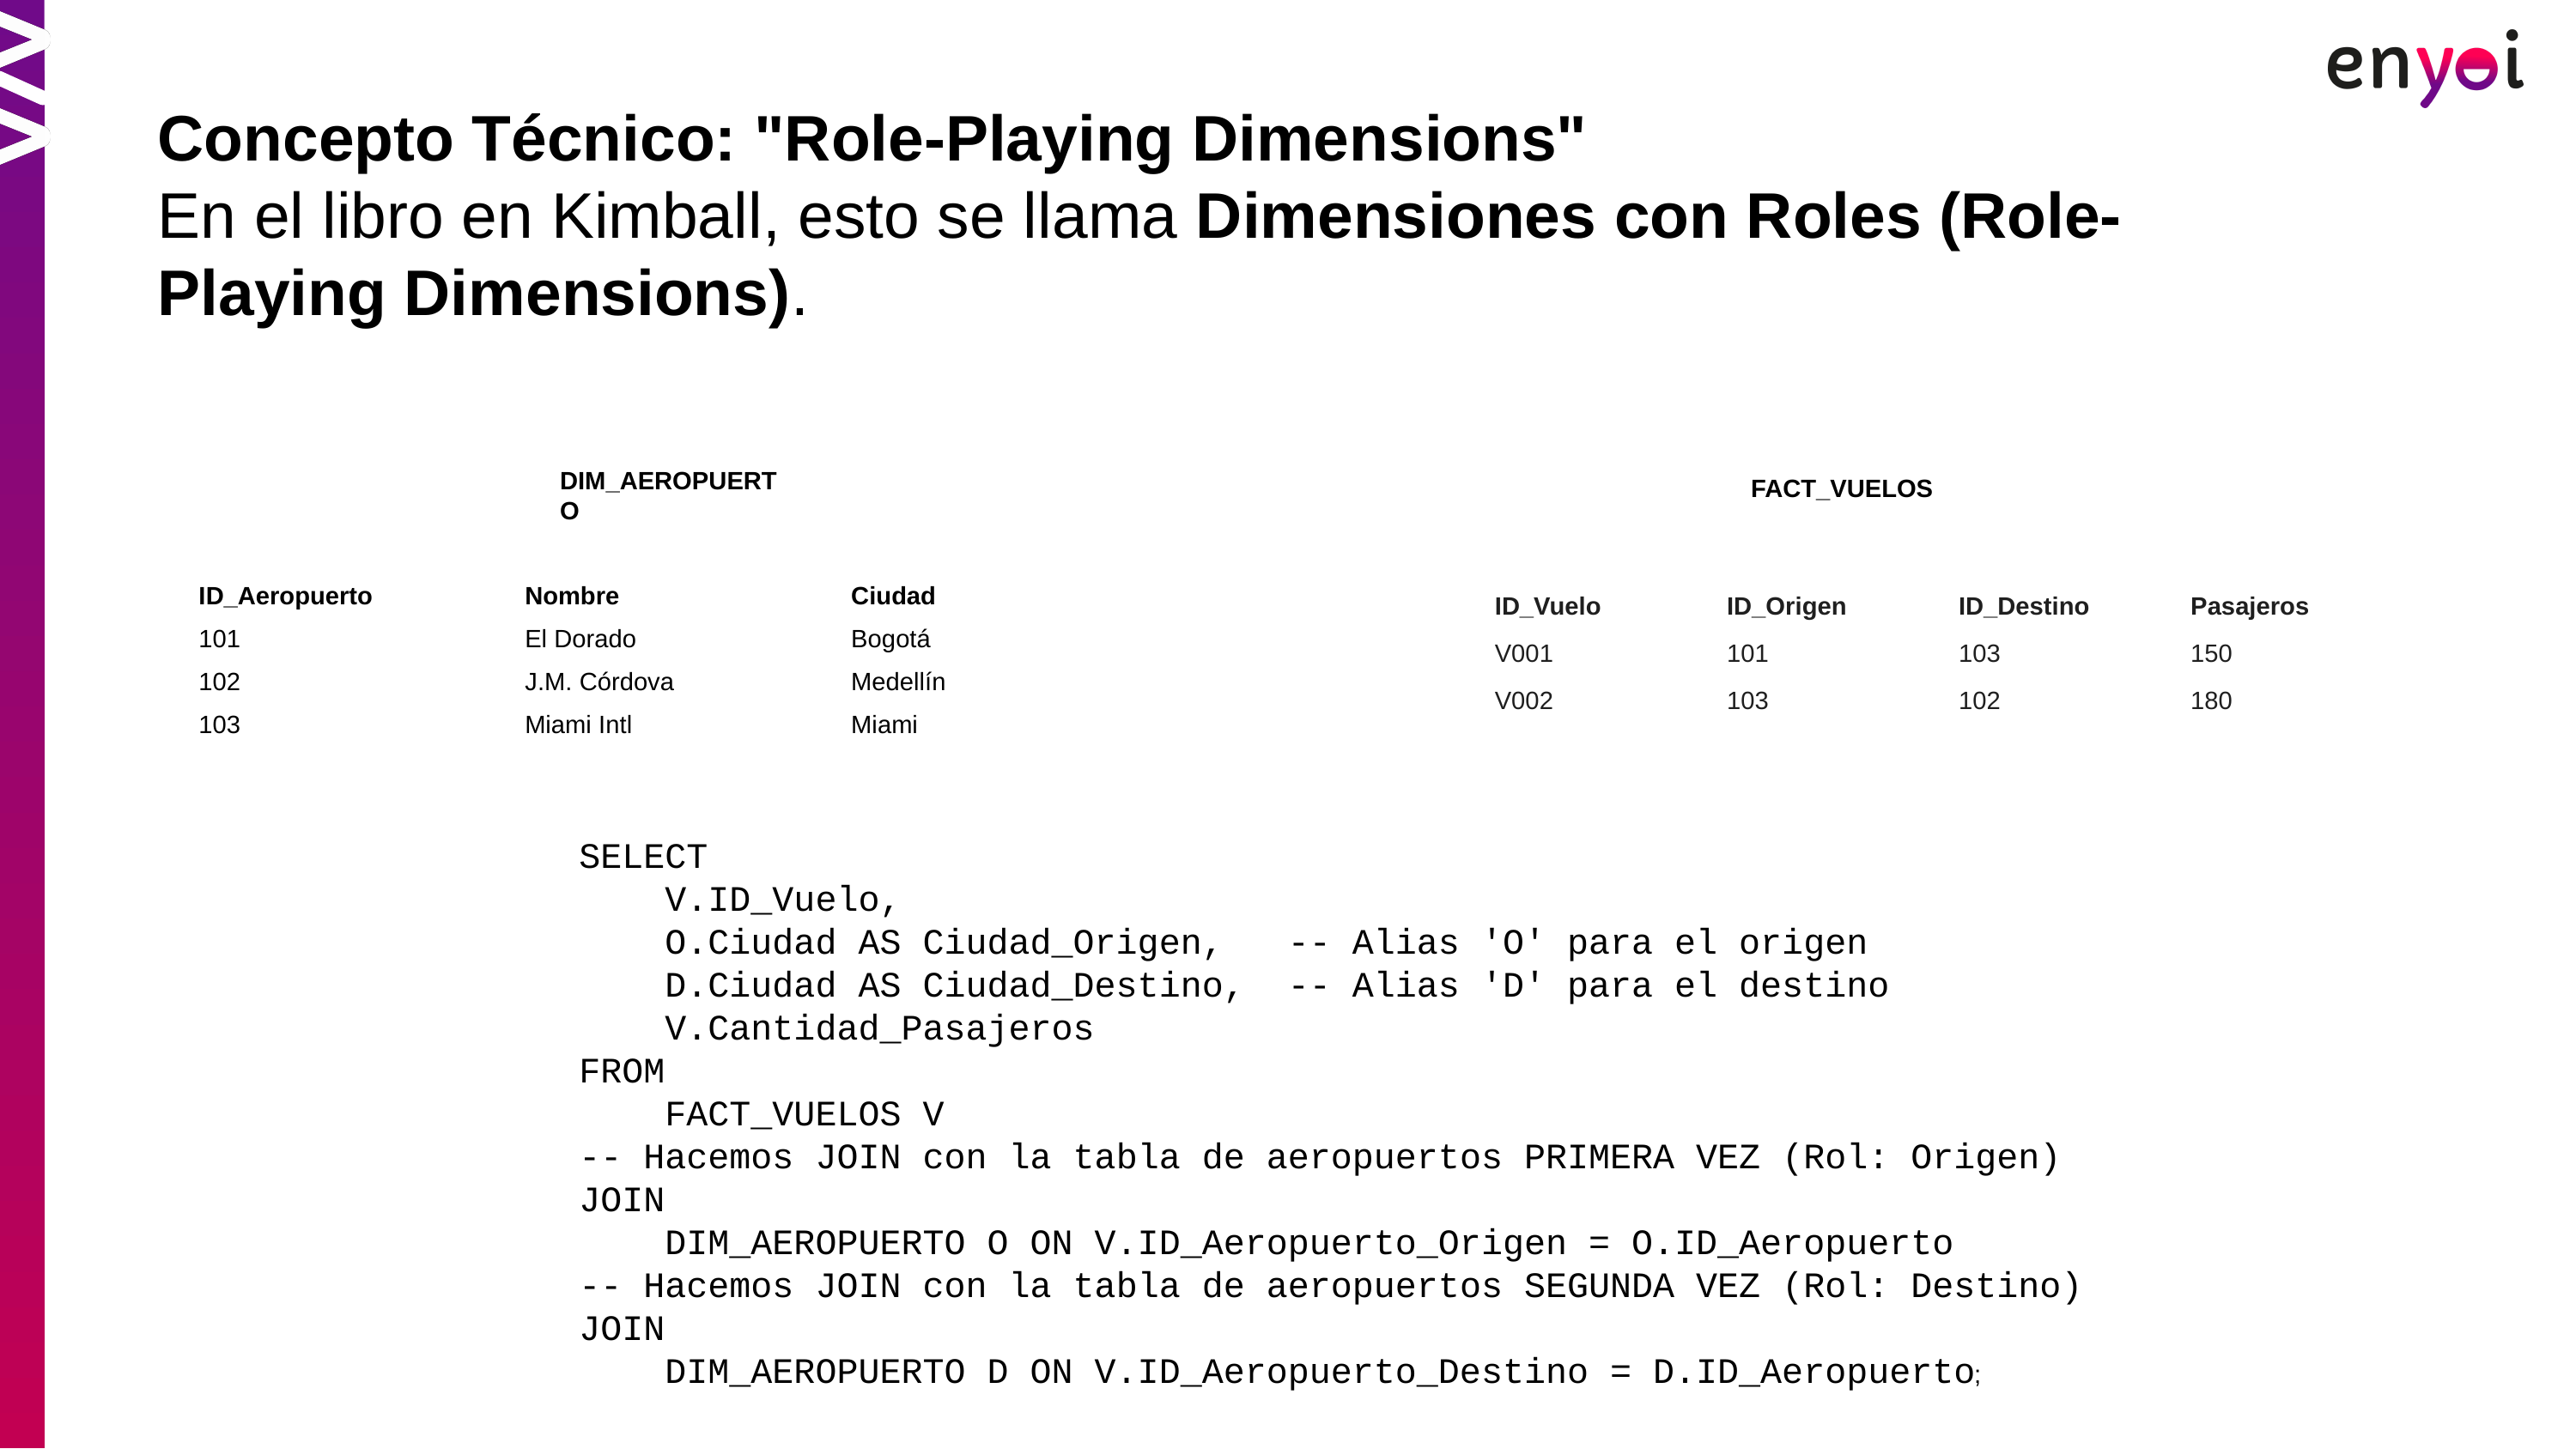

Concepto Técnico: "Role-Playing Dimensions"
En el libro en Kimball, esto se llama Dimensiones con Roles (Role-Playing Dimensions).

FACT_VUELOS
DIM_AEROPUERTO
| ID\_Aeropuerto | Nombre | Ciudad |
| --- | --- | --- |
| 101 | El Dorado | Bogotá |
| 102 | J.M. Córdova | Medellín |
| 103 | Miami Intl | Miami |
| ID\_Vuelo | ID\_Origen | ID\_Destino | Pasajeros |
| --- | --- | --- | --- |
| V001 | 101 | 103 | 150 |
| V002 | 103 | 102 | 180 |
SELECT
    V.ID_Vuelo,
    O.Ciudad AS Ciudad_Origen,   -- Alias 'O' para el origen
    D.Ciudad AS Ciudad_Destino,  -- Alias 'D' para el destino
    V.Cantidad_Pasajeros
FROM
    FACT_VUELOS V
-- Hacemos JOIN con la tabla de aeropuertos PRIMERA VEZ (Rol: Origen)
JOIN
    DIM_AEROPUERTO O ON V.ID_Aeropuerto_Origen = O.ID_Aeropuerto
-- Hacemos JOIN con la tabla de aeropuertos SEGUNDA VEZ (Rol: Destino)
JOIN
    DIM_AEROPUERTO D ON V.ID_Aeropuerto_Destino = D.ID_Aeropuerto;